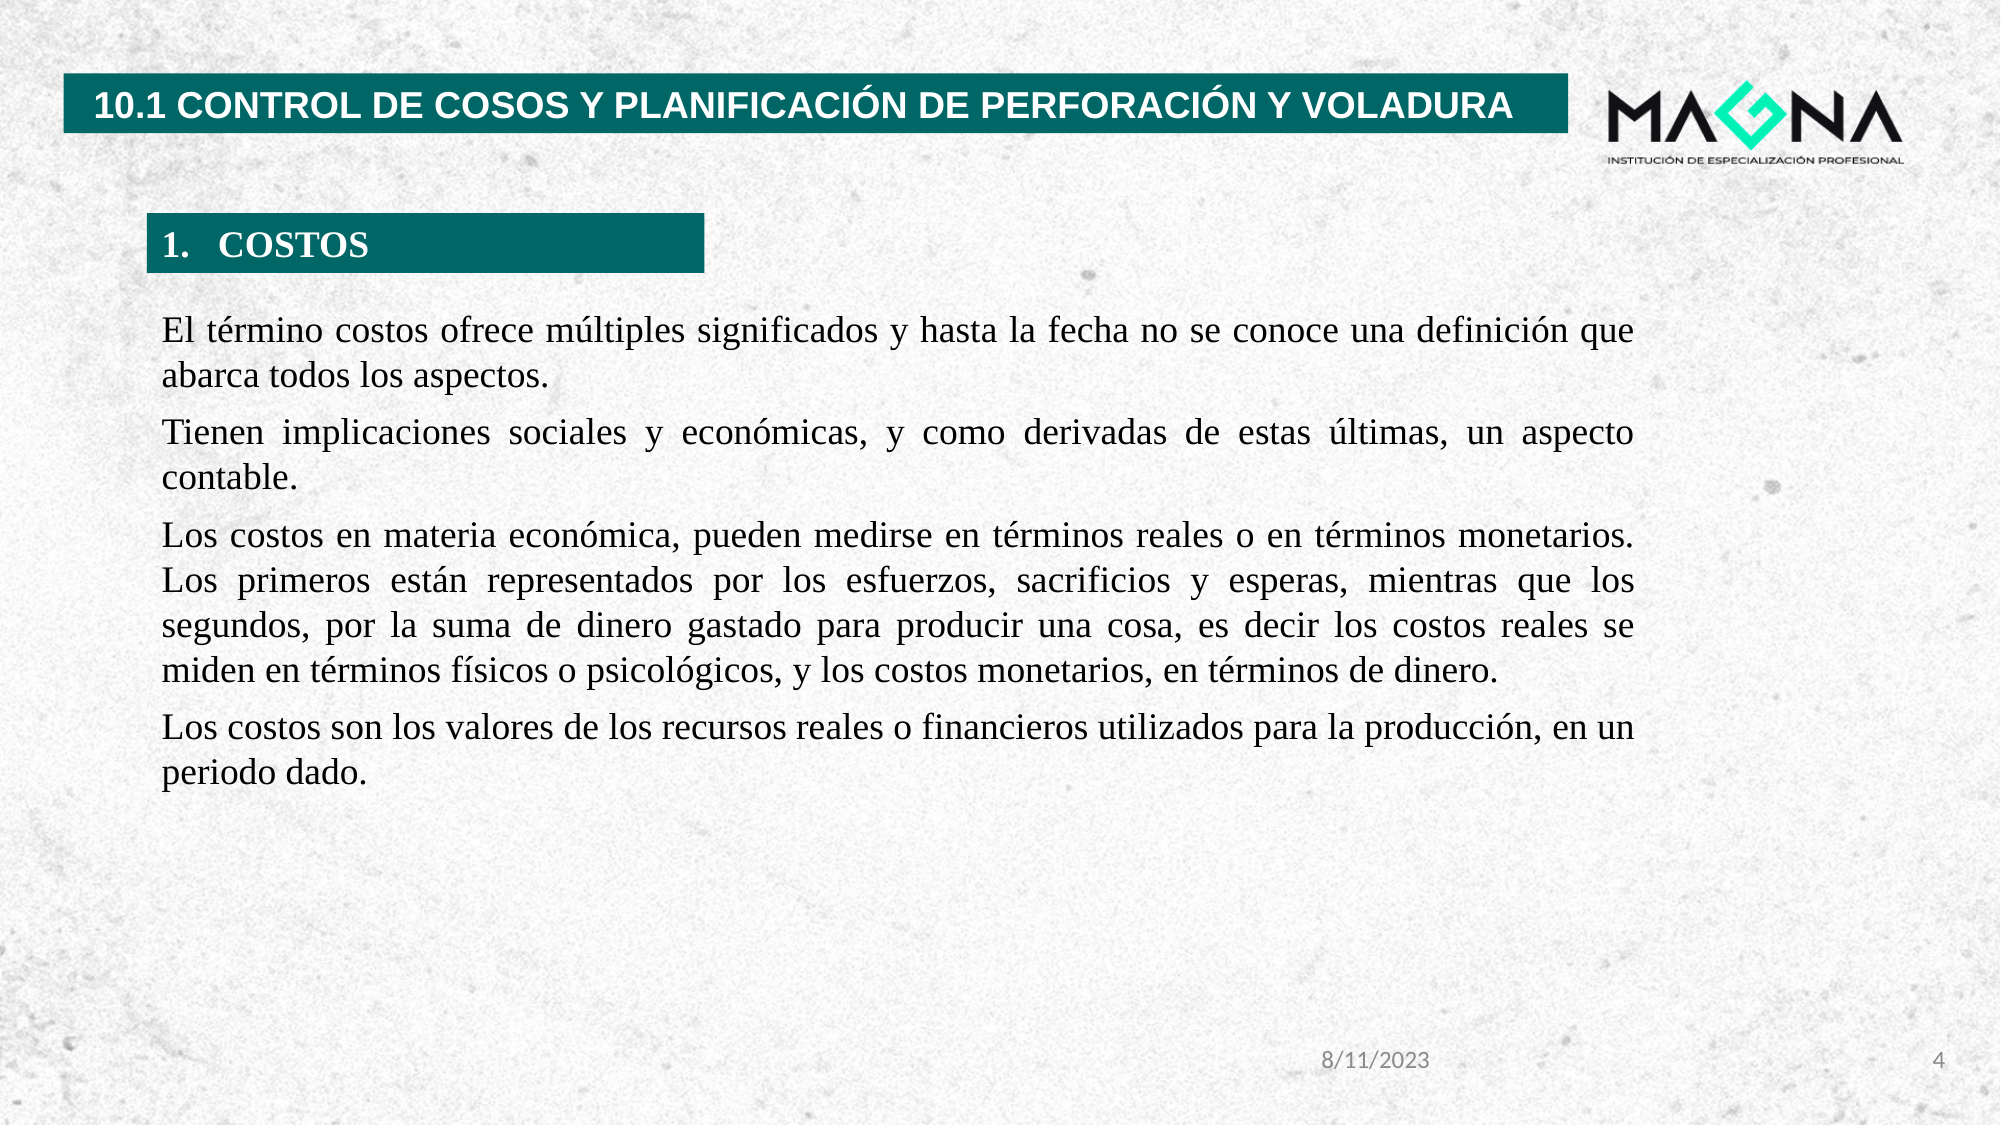

10.1 CONTROL DE COSOS Y PLANIFICACIÓN DE PERFORACIÓN Y VOLADURA
COSTOS
El término costos ofrece múltiples significados y hasta la fecha no se conoce una definición que abarca todos los aspectos.
Tienen implicaciones sociales y económicas, y como derivadas de estas últimas, un aspecto contable.
Los costos en materia económica, pueden medirse en términos reales o en términos monetarios. Los primeros están representados por los esfuerzos, sacrificios y esperas, mientras que los segundos, por la suma de dinero gastado para producir una cosa, es decir los costos reales se miden en términos físicos o psicológicos, y los costos monetarios, en términos de dinero.
Los costos son los valores de los recursos reales o financieros utilizados para la producción, en un periodo dado.
8/11/2023
4